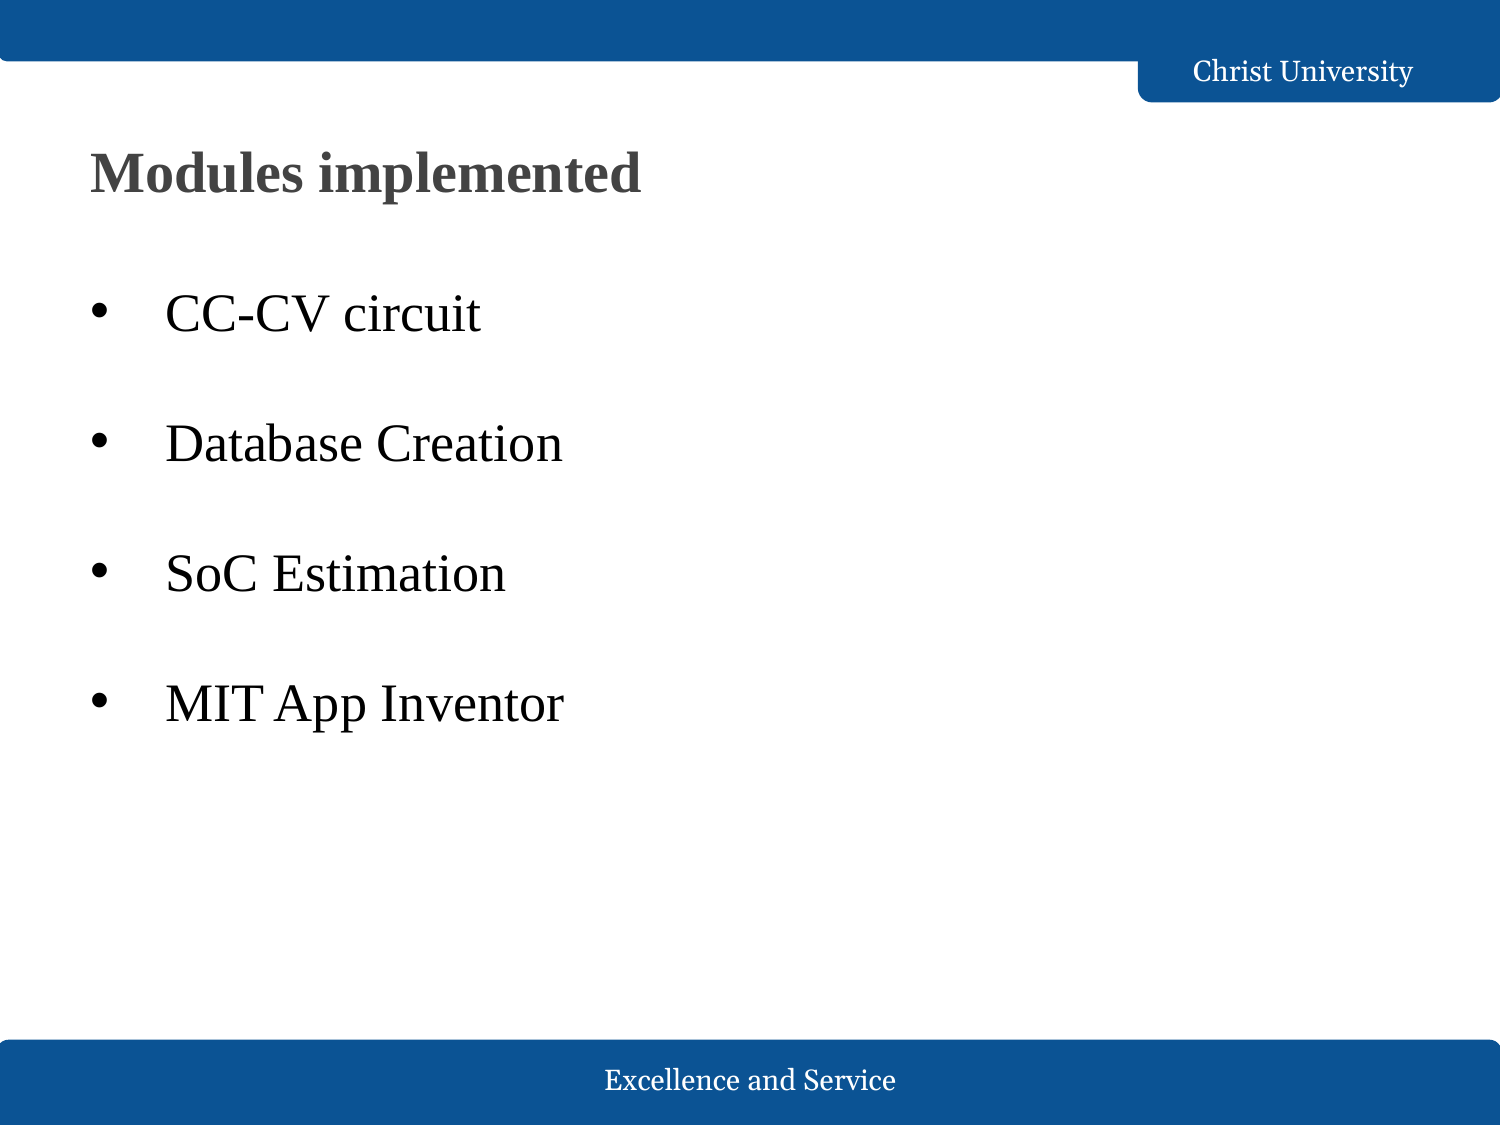

# Modules implemented
CC-CV circuit

Database Creation

SoC Estimation

MIT App Inventor